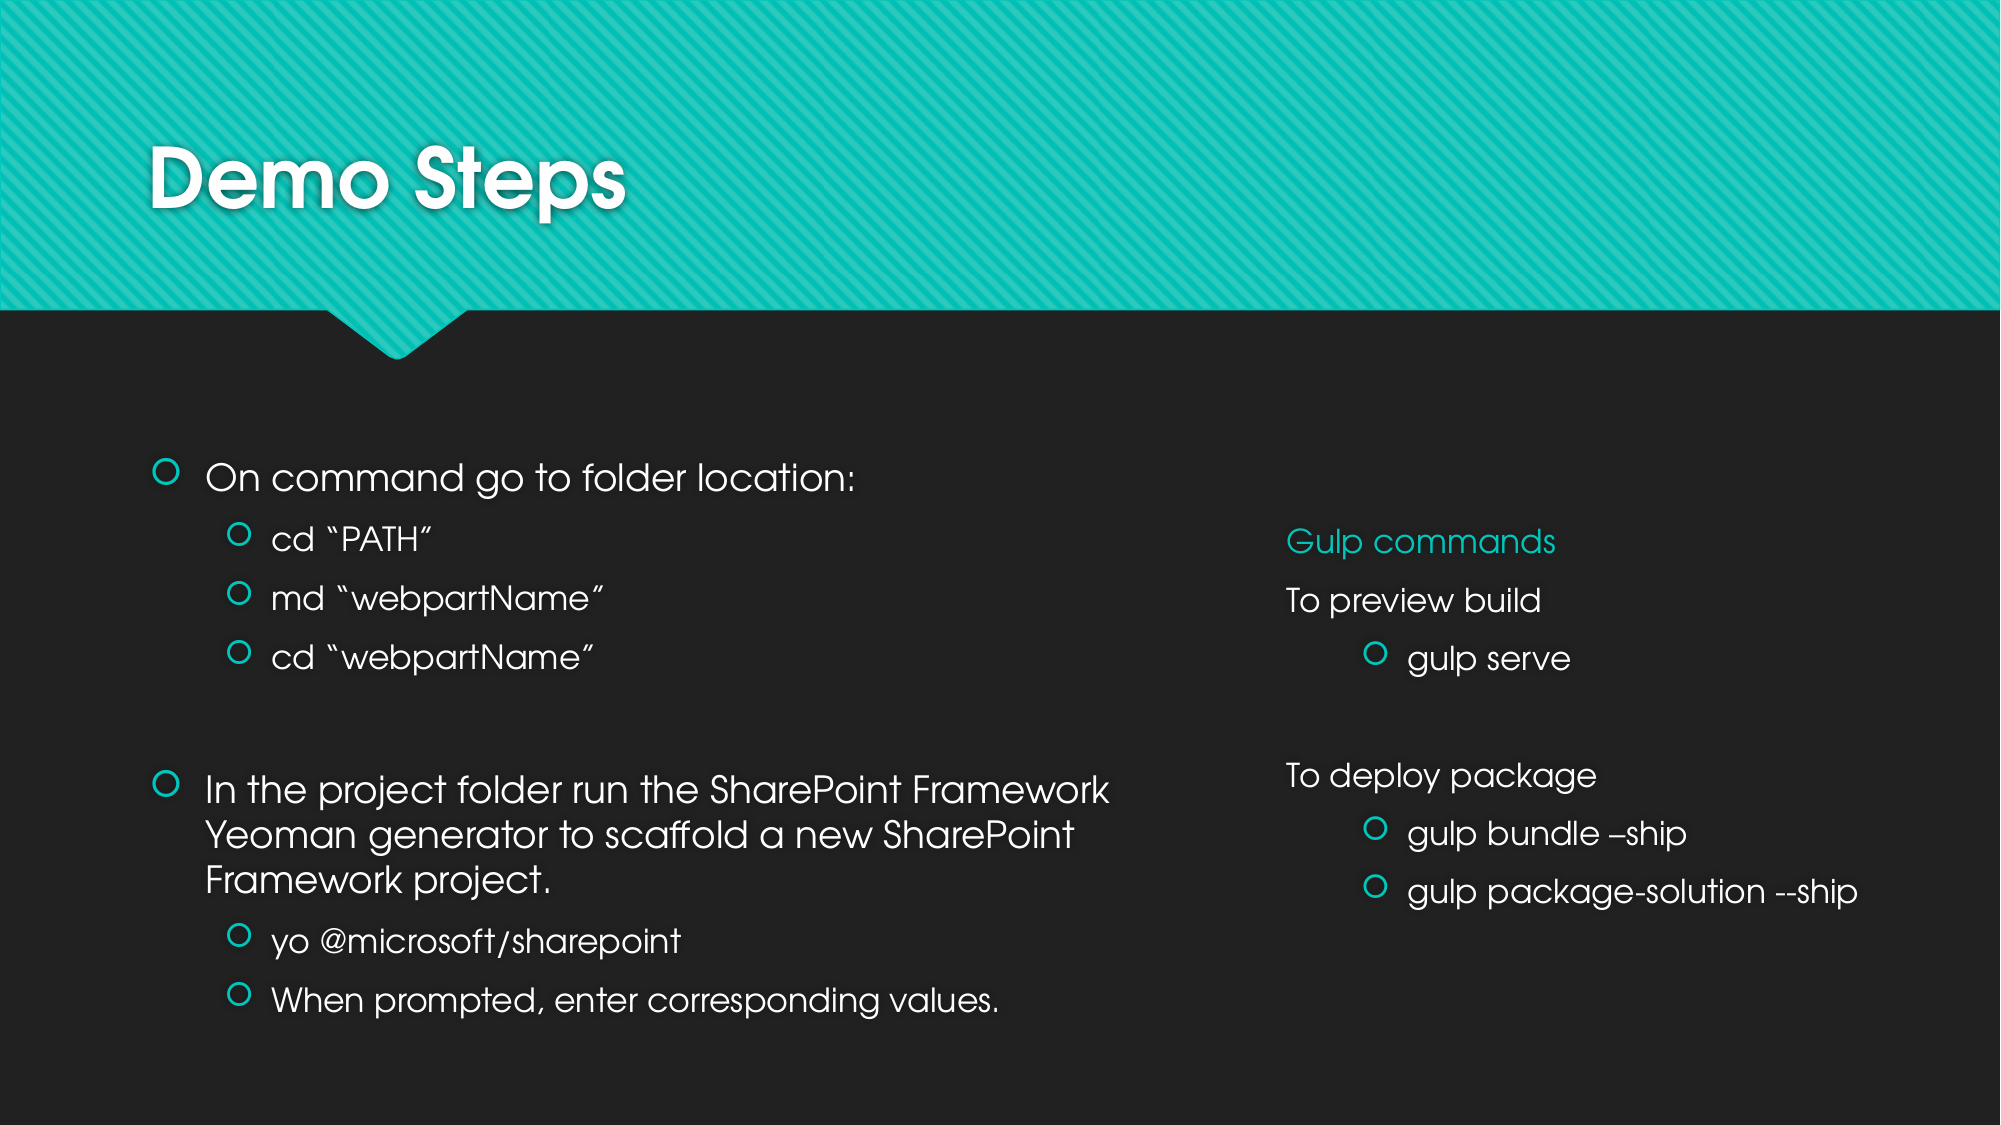

# Demo Steps
On command go to folder location:
cd “PATH”
md “webpartName”
cd “webpartName”

In the project folder run the SharePoint Framework Yeoman generator to scaffold a new SharePoint Framework project.
yo @microsoft/sharepoint
When prompted, enter corresponding values.
Gulp commands
To preview build
gulp serve

To deploy package
gulp bundle –ship
gulp package-solution --ship